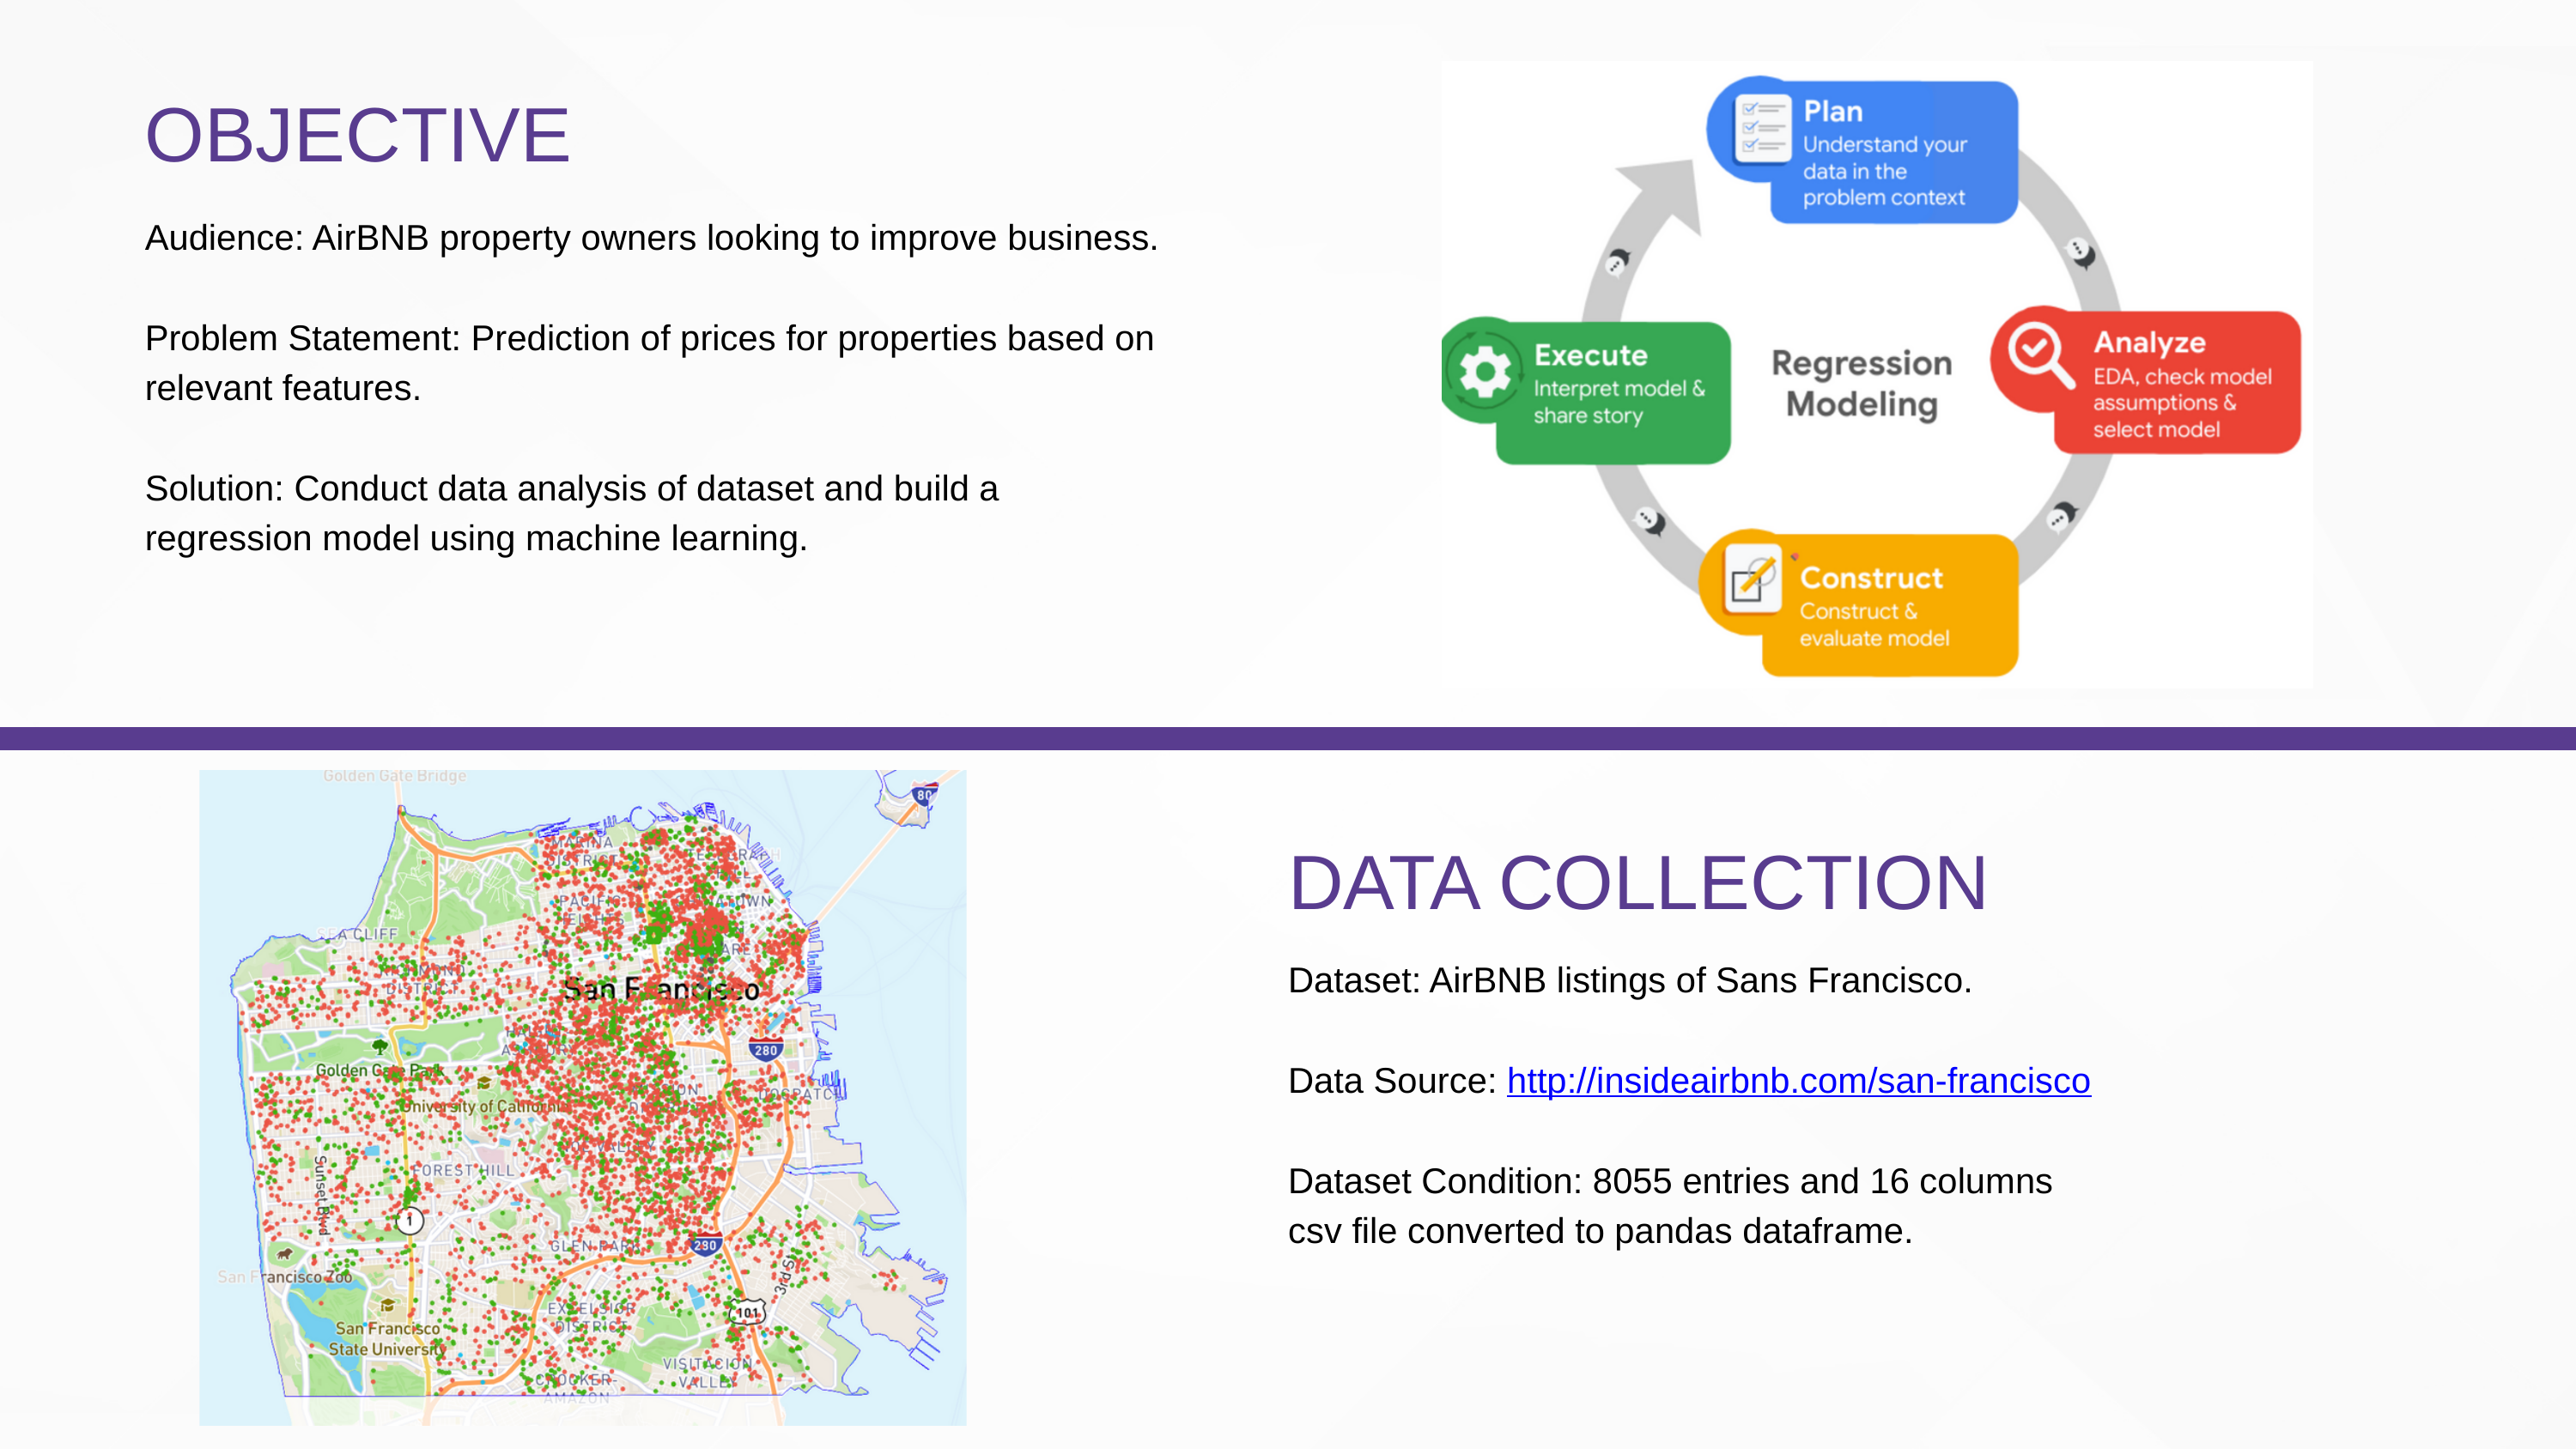

OBJECTIVE
Audience: AirBNB property owners looking to improve business.

Problem Statement: Prediction of prices for properties based on relevant features.

Solution: Conduct data analysis of dataset and build a regression model using machine learning.

DATA COLLECTION
Dataset: AirBNB listings of Sans Francisco.

Data Source: http://insideairbnb.com/san-francisco

Dataset Condition: 8055 entries and 16 columns
csv file converted to pandas dataframe.